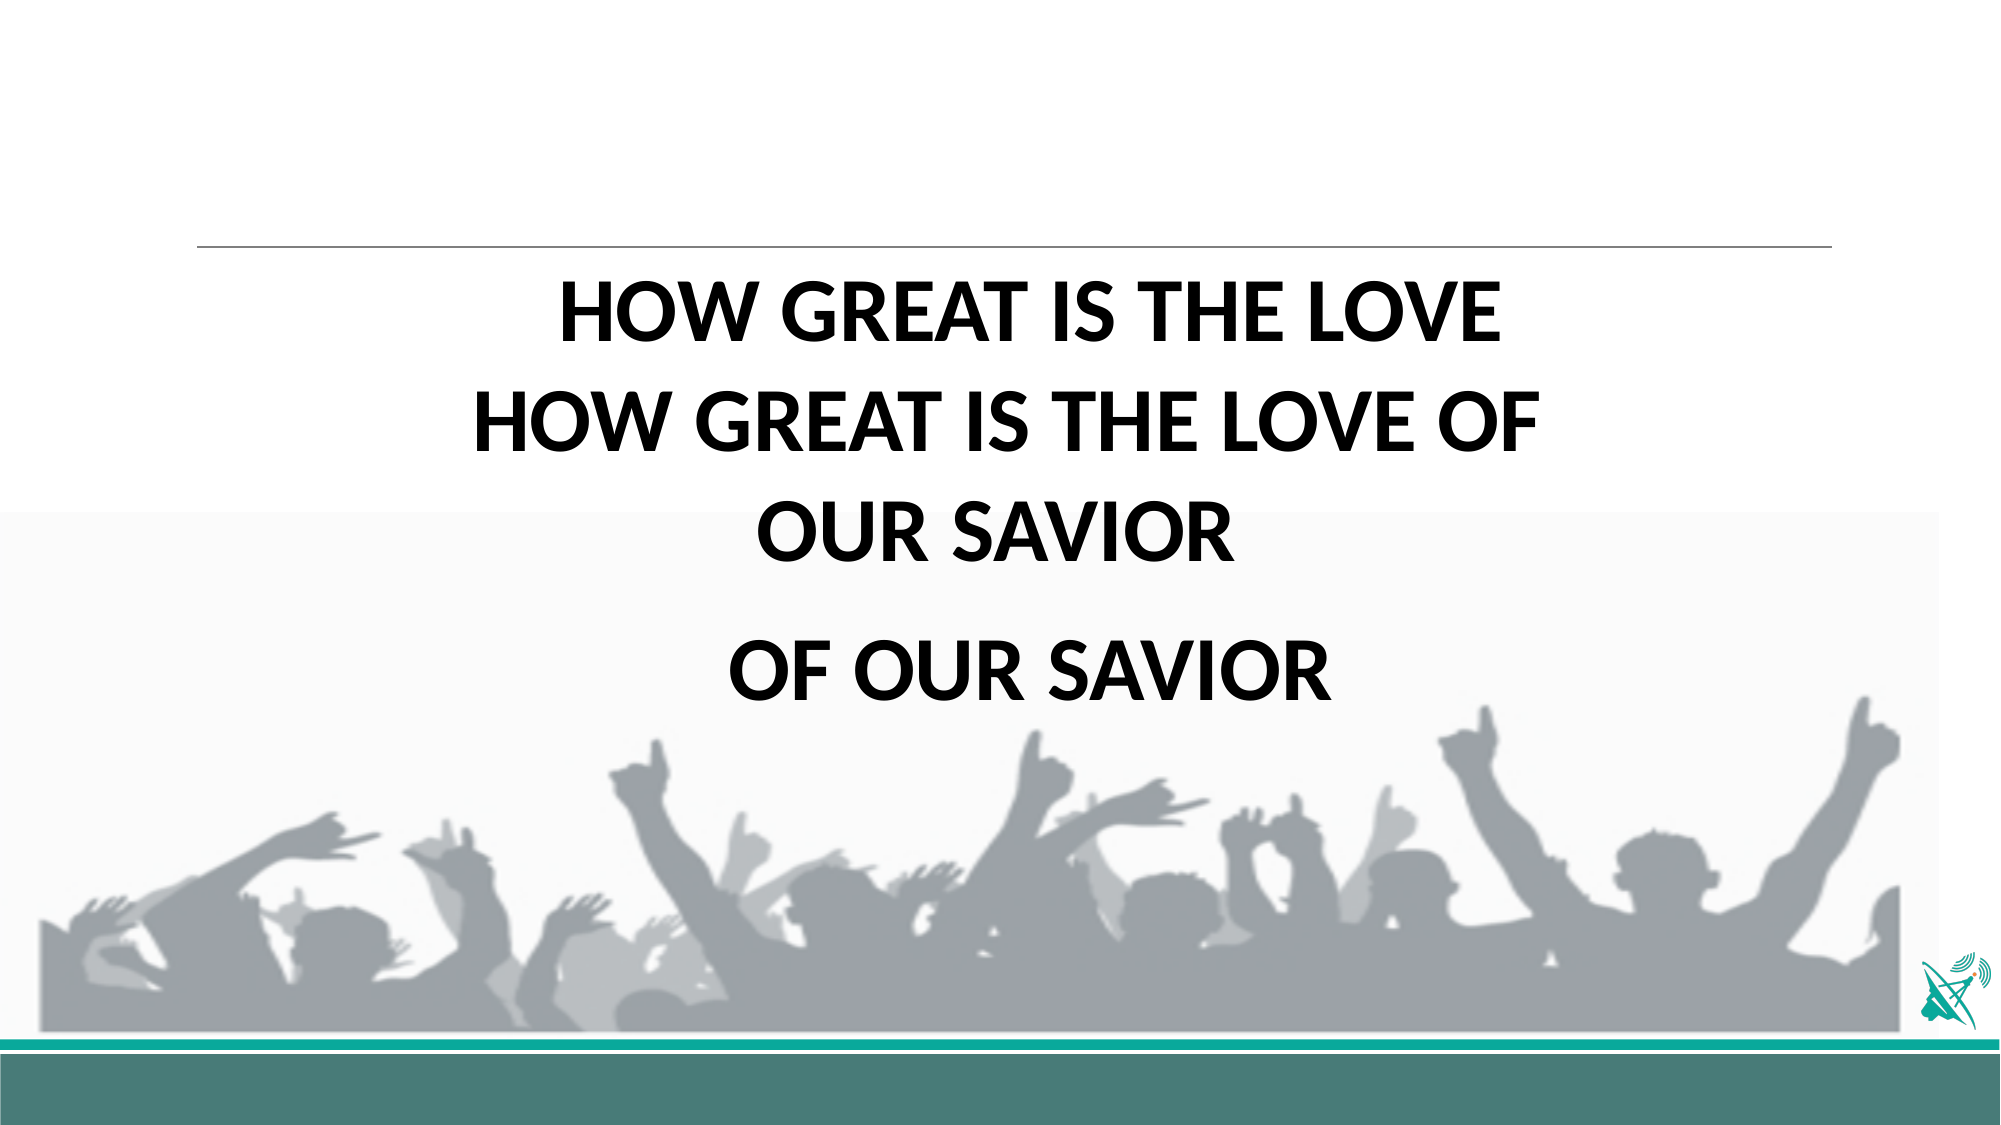

HOW GREAT IS THE LOVE
HOW GREAT IS THE LOVE OF OUR SAVIOR
  OF OUR SAVIOR